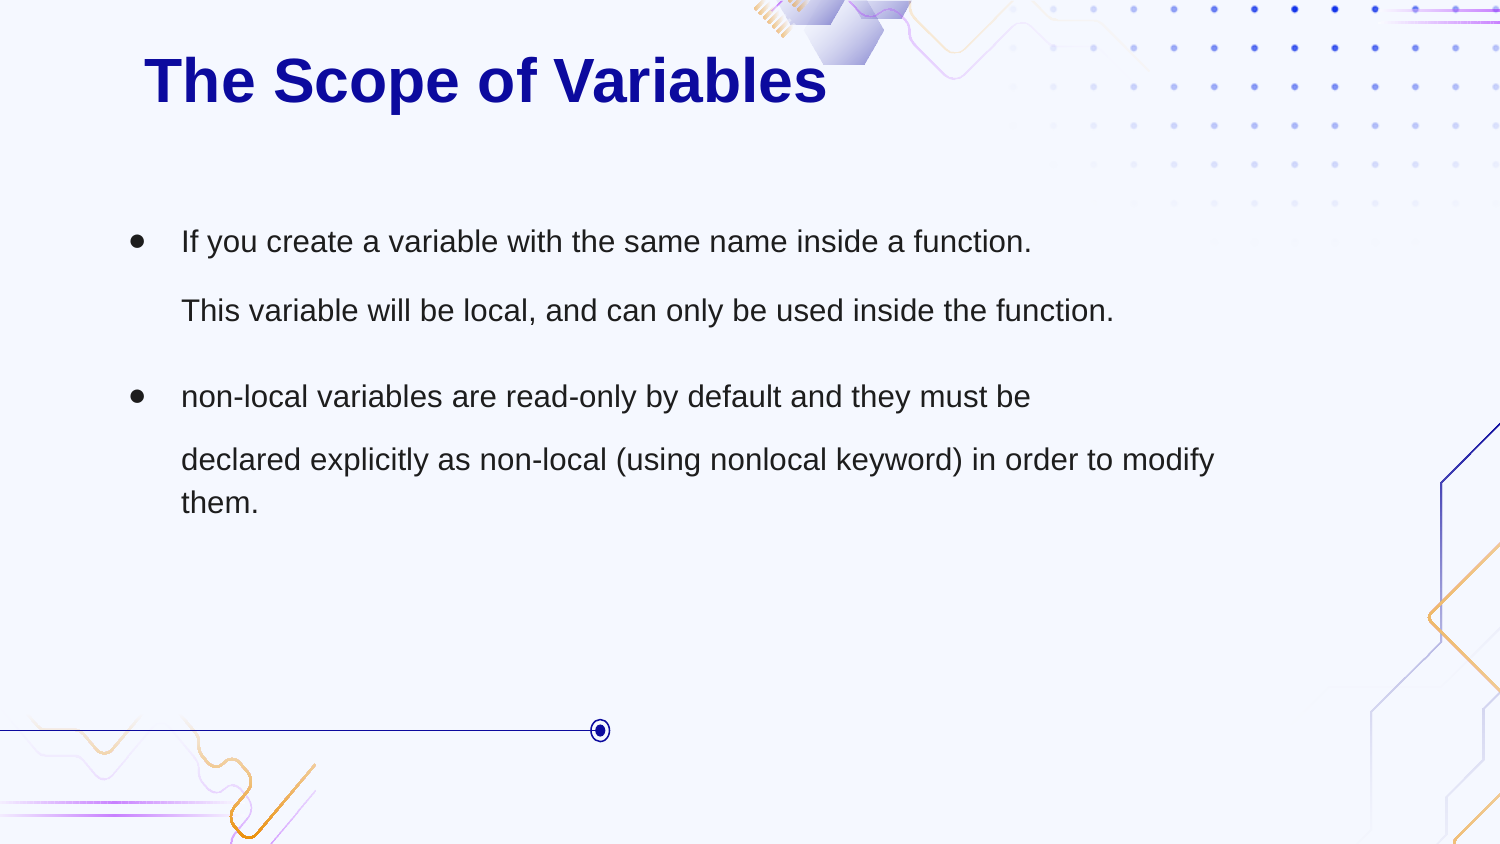

# The Scope of Variables
If you create a variable with the same name inside a function.

This variable will be local, and can only be used inside the function.

non-local variables are read-only by default and they must be

declared explicitly as non-local (using nonlocal keyword) in order to modify them.